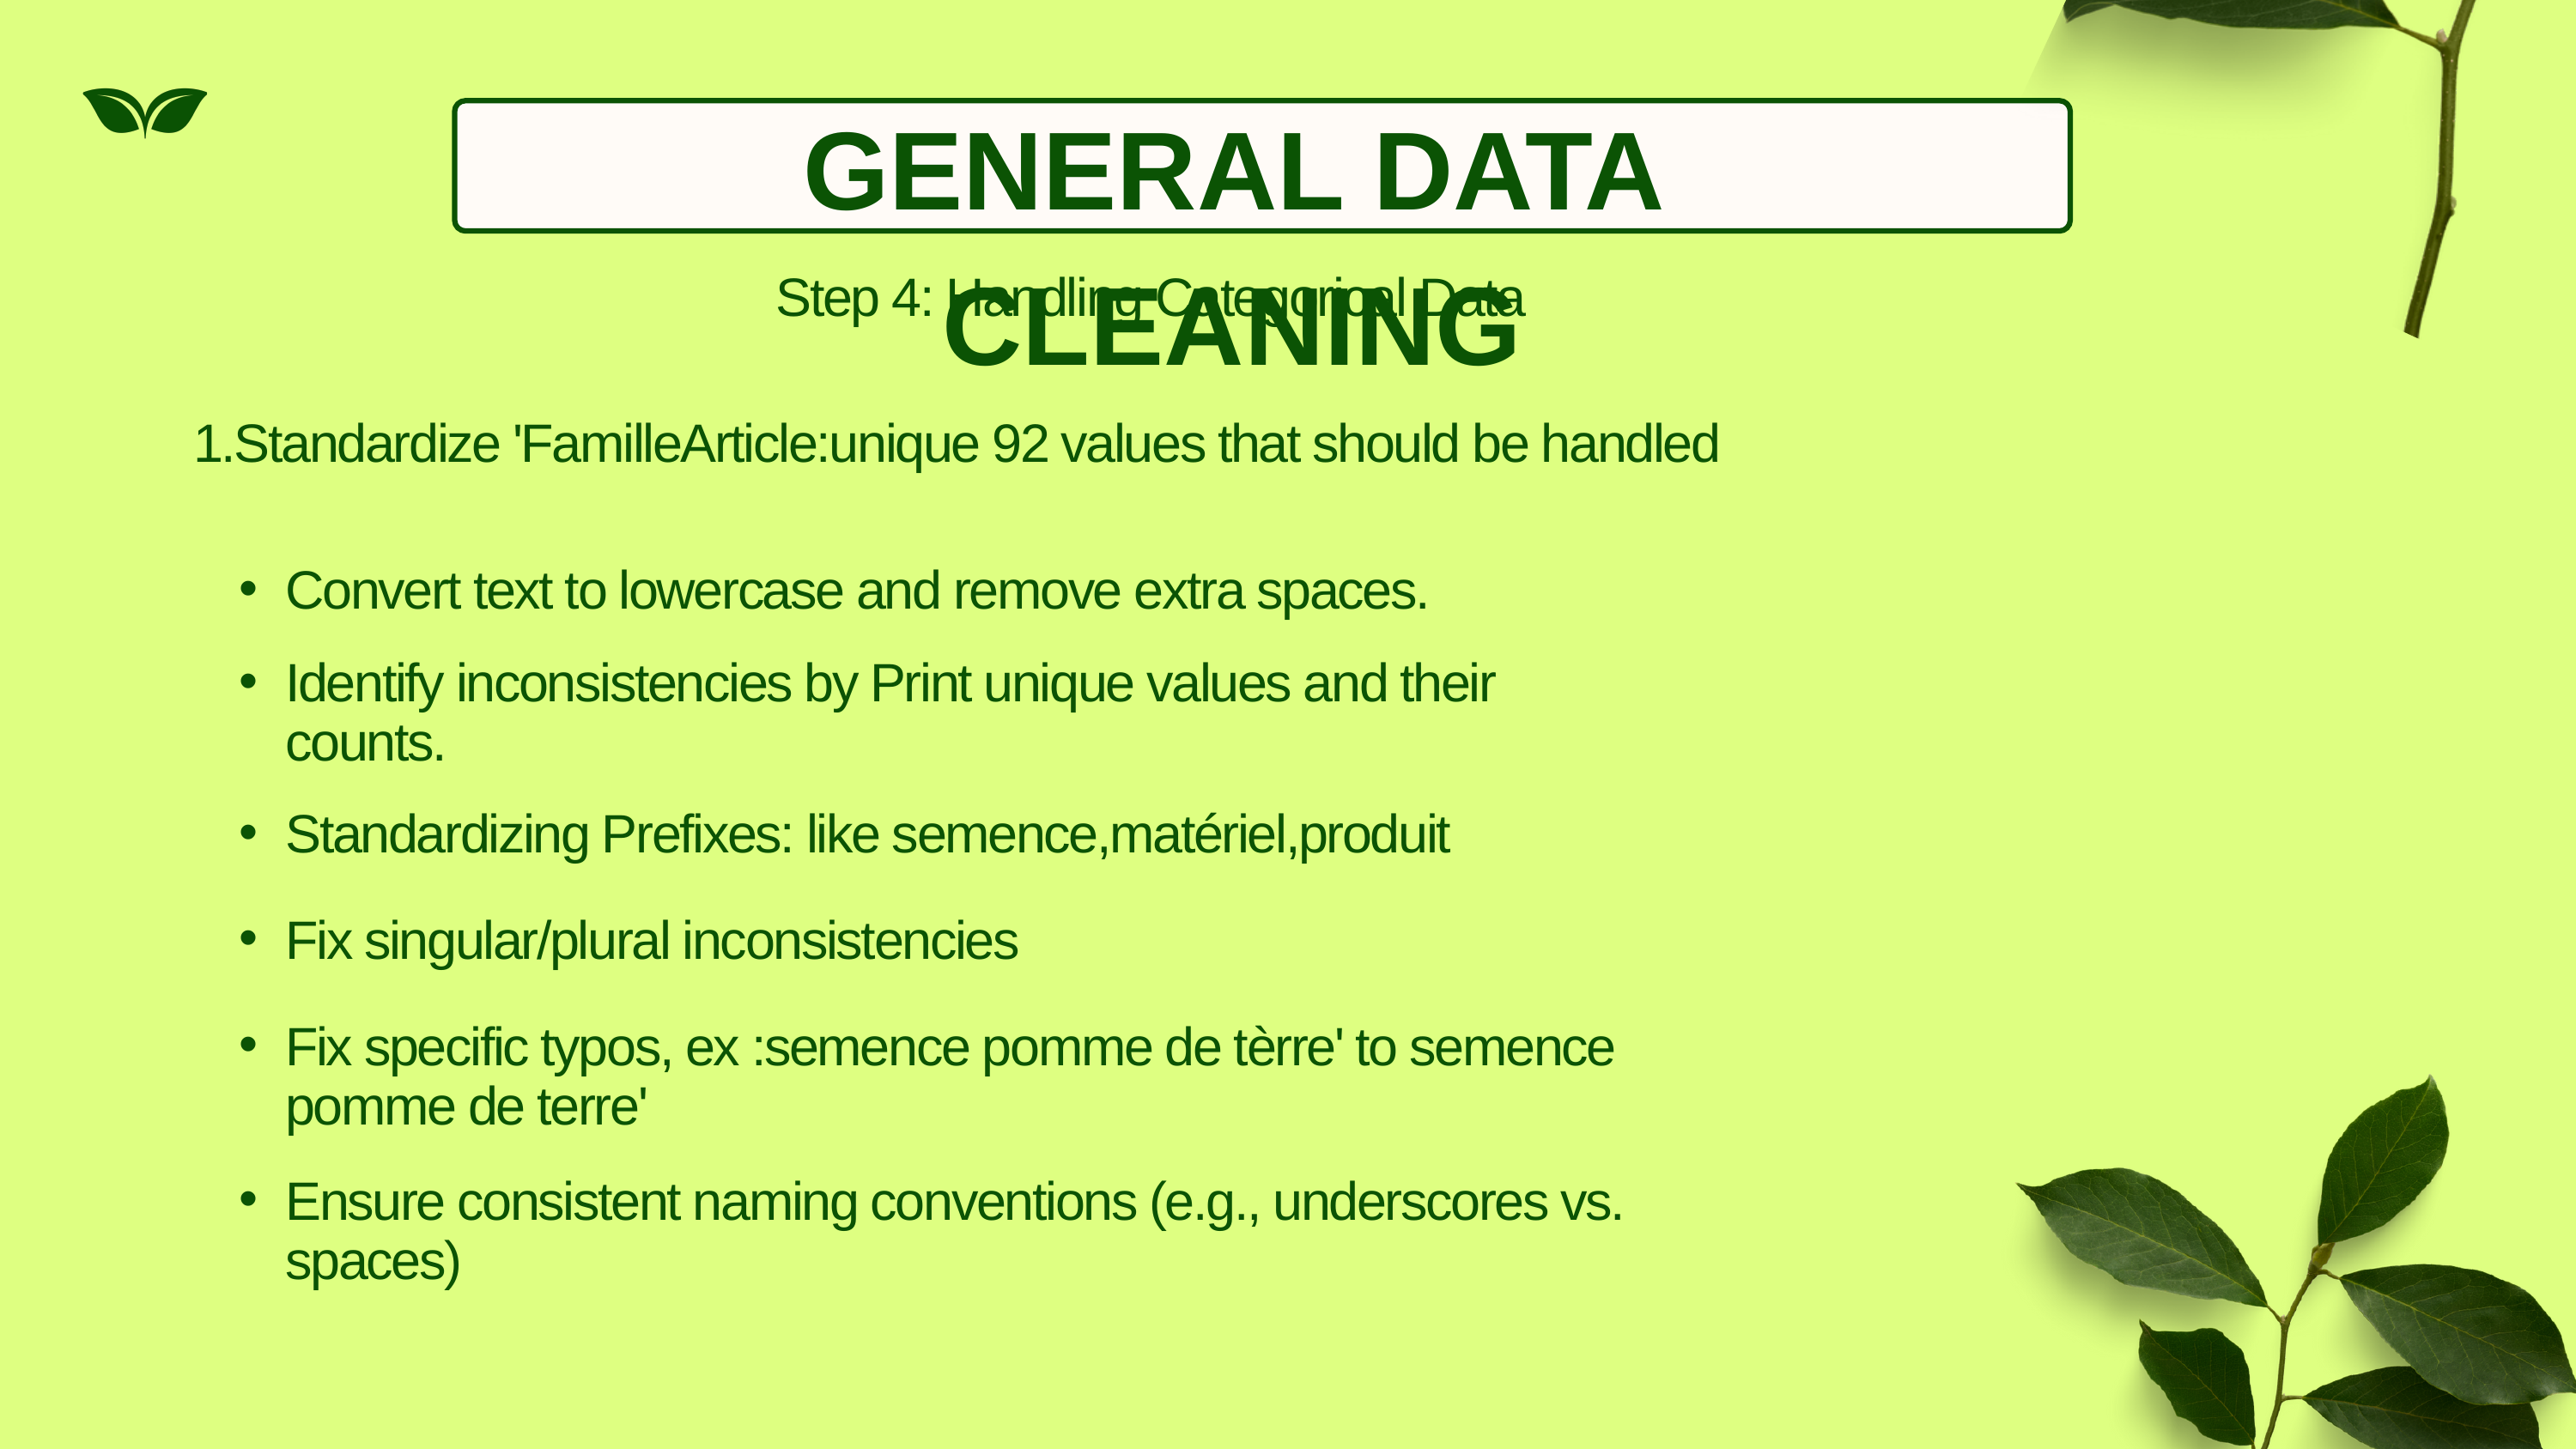

GENERAL DATA CLEANING

Step 4: Handling Categorical Data
1.Standardize 'FamilleArticle:unique 92 values that should be handled
Convert text to lowercase and remove extra spaces.
Identify inconsistencies by Print unique values and their counts.
Standardizing Prefixes: like semence,matériel,produit
Fix singular/plural inconsistencies
Fix specific typos, ex :semence pomme de tèrre' to semence pomme de terre'

Ensure consistent naming conventions (e.g., underscores vs. spaces)